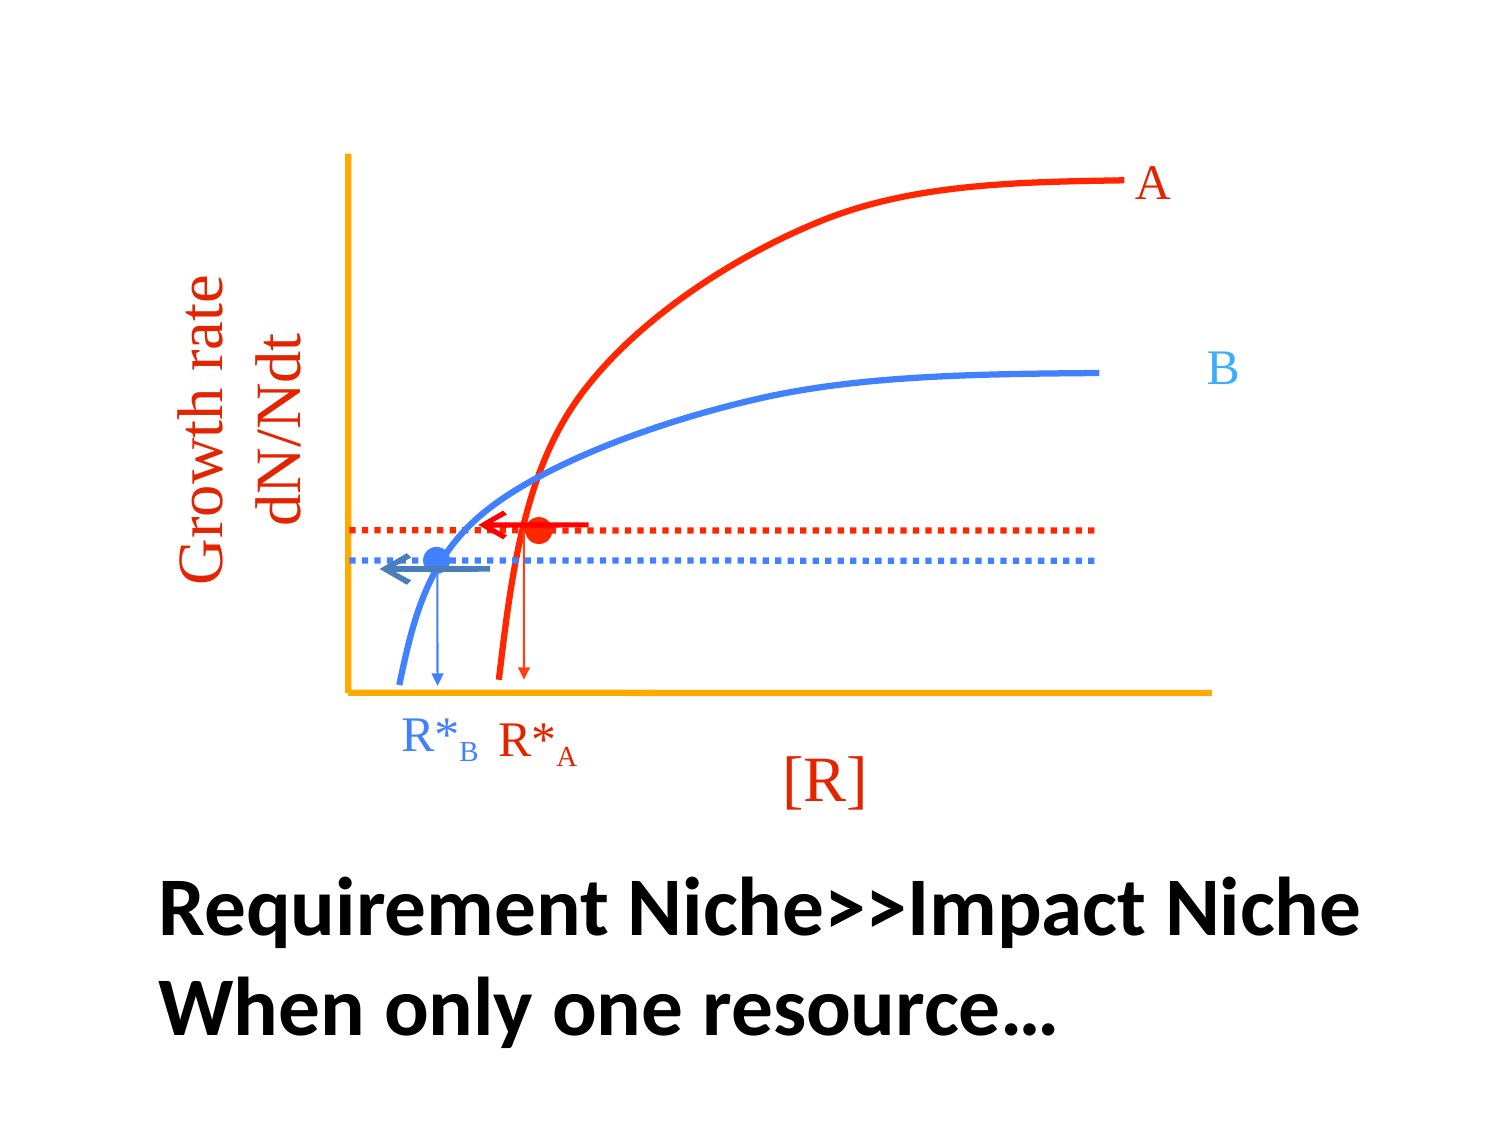

A

B
Growth rate dN/Ndt

R*B
R*A
[R]
Requirement Niche>>Impact Niche
When only one resource…